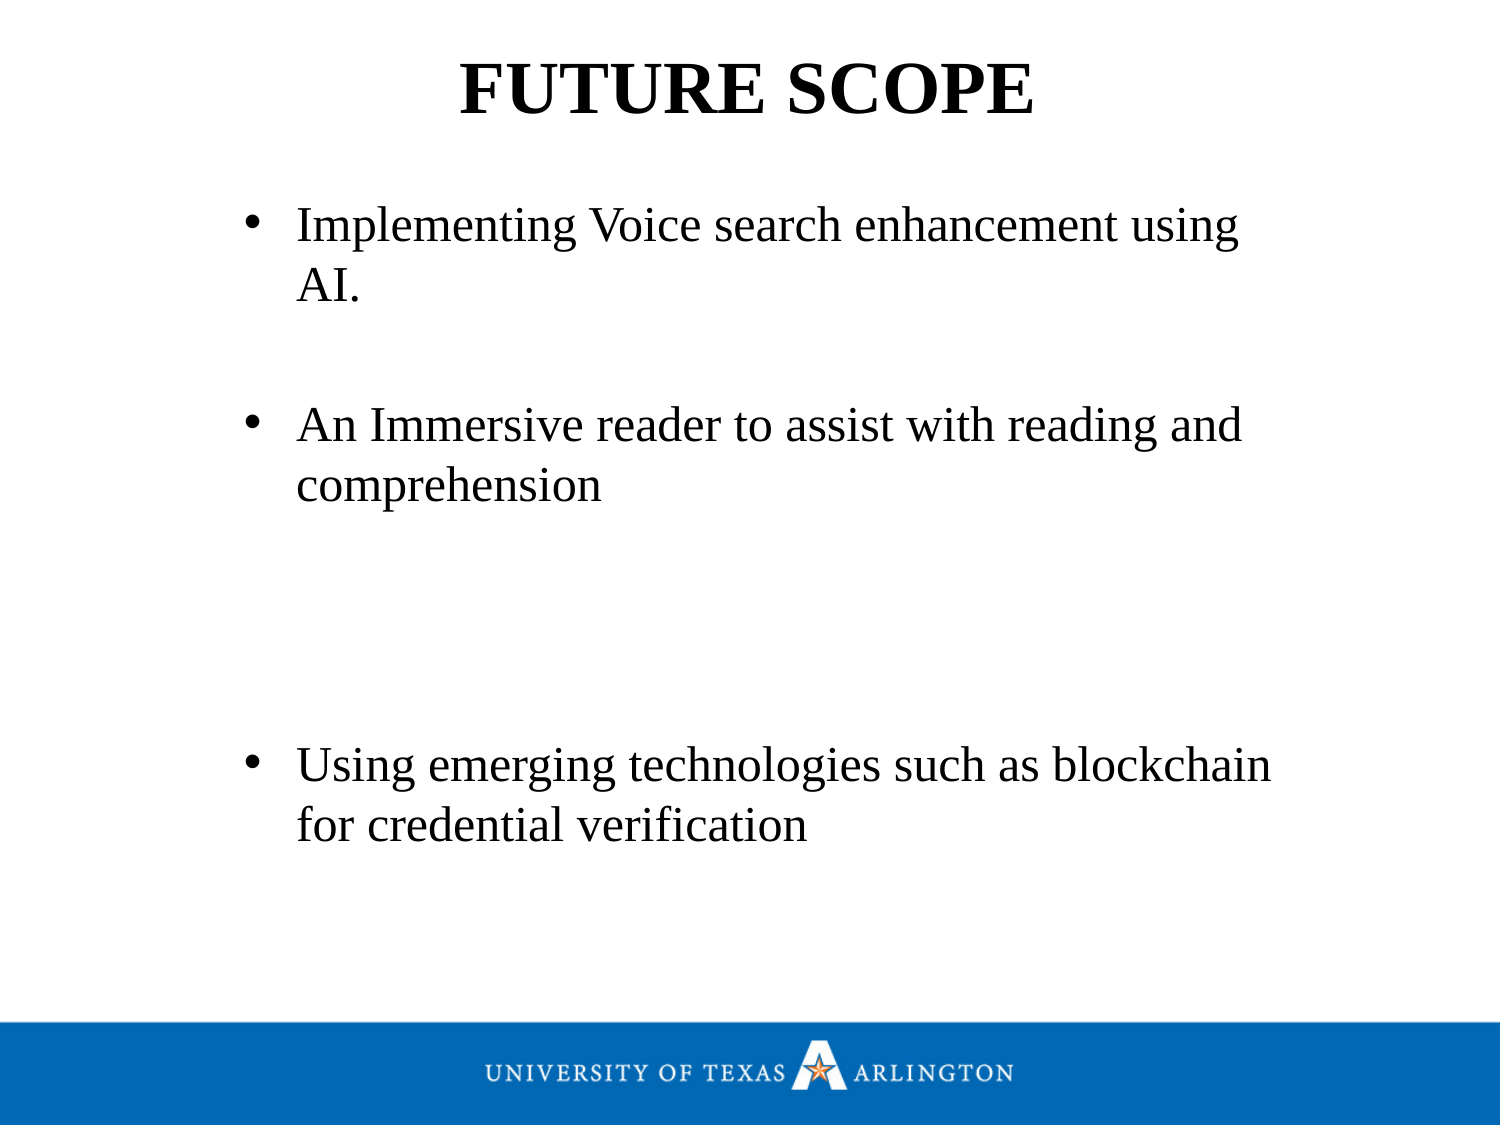

FUTURE SCOPE
Implementing Voice search enhancement using AI.

An Immersive reader to assist with reading and comprehension

Using emerging technologies such as blockchain for credential verification